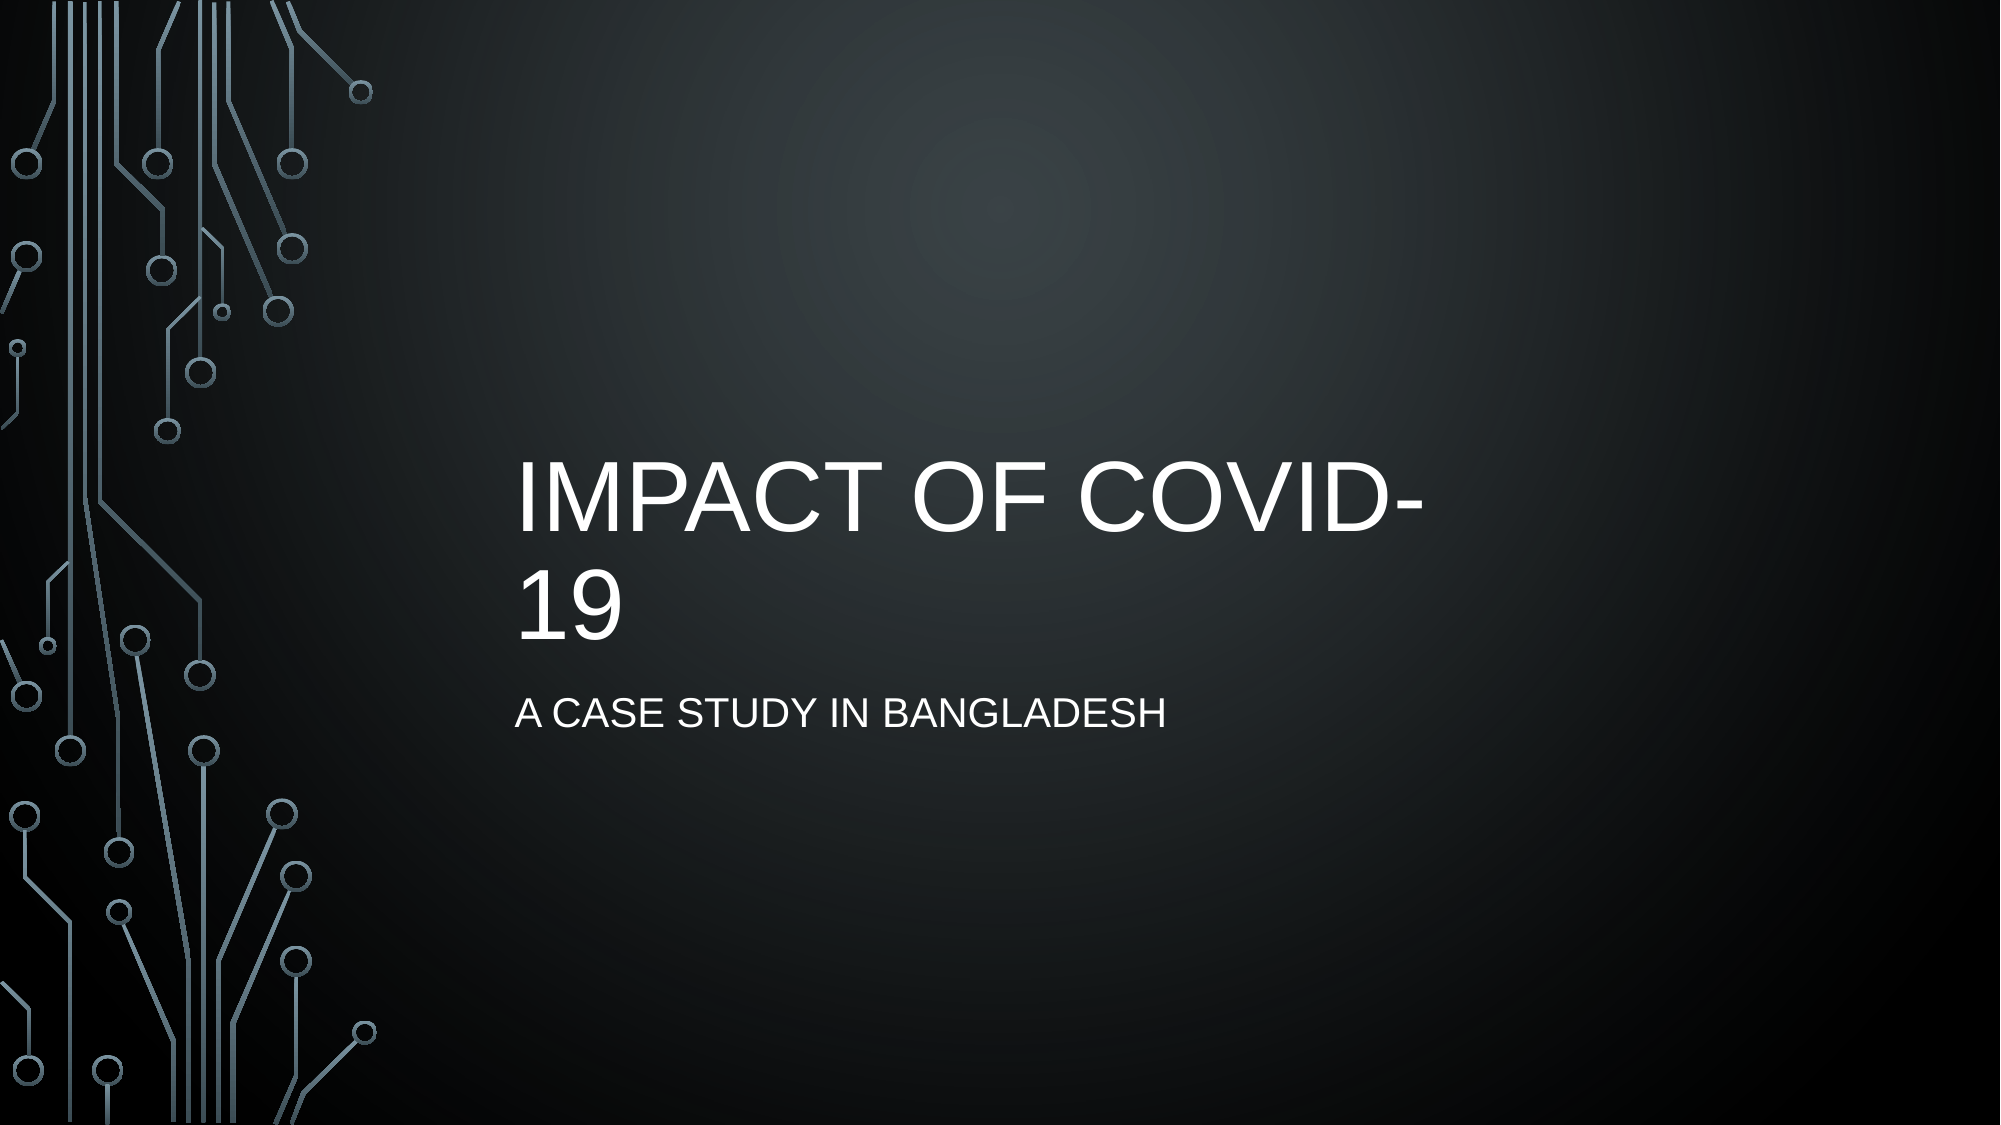

# Impact of covid-19
A case study in bangladesh